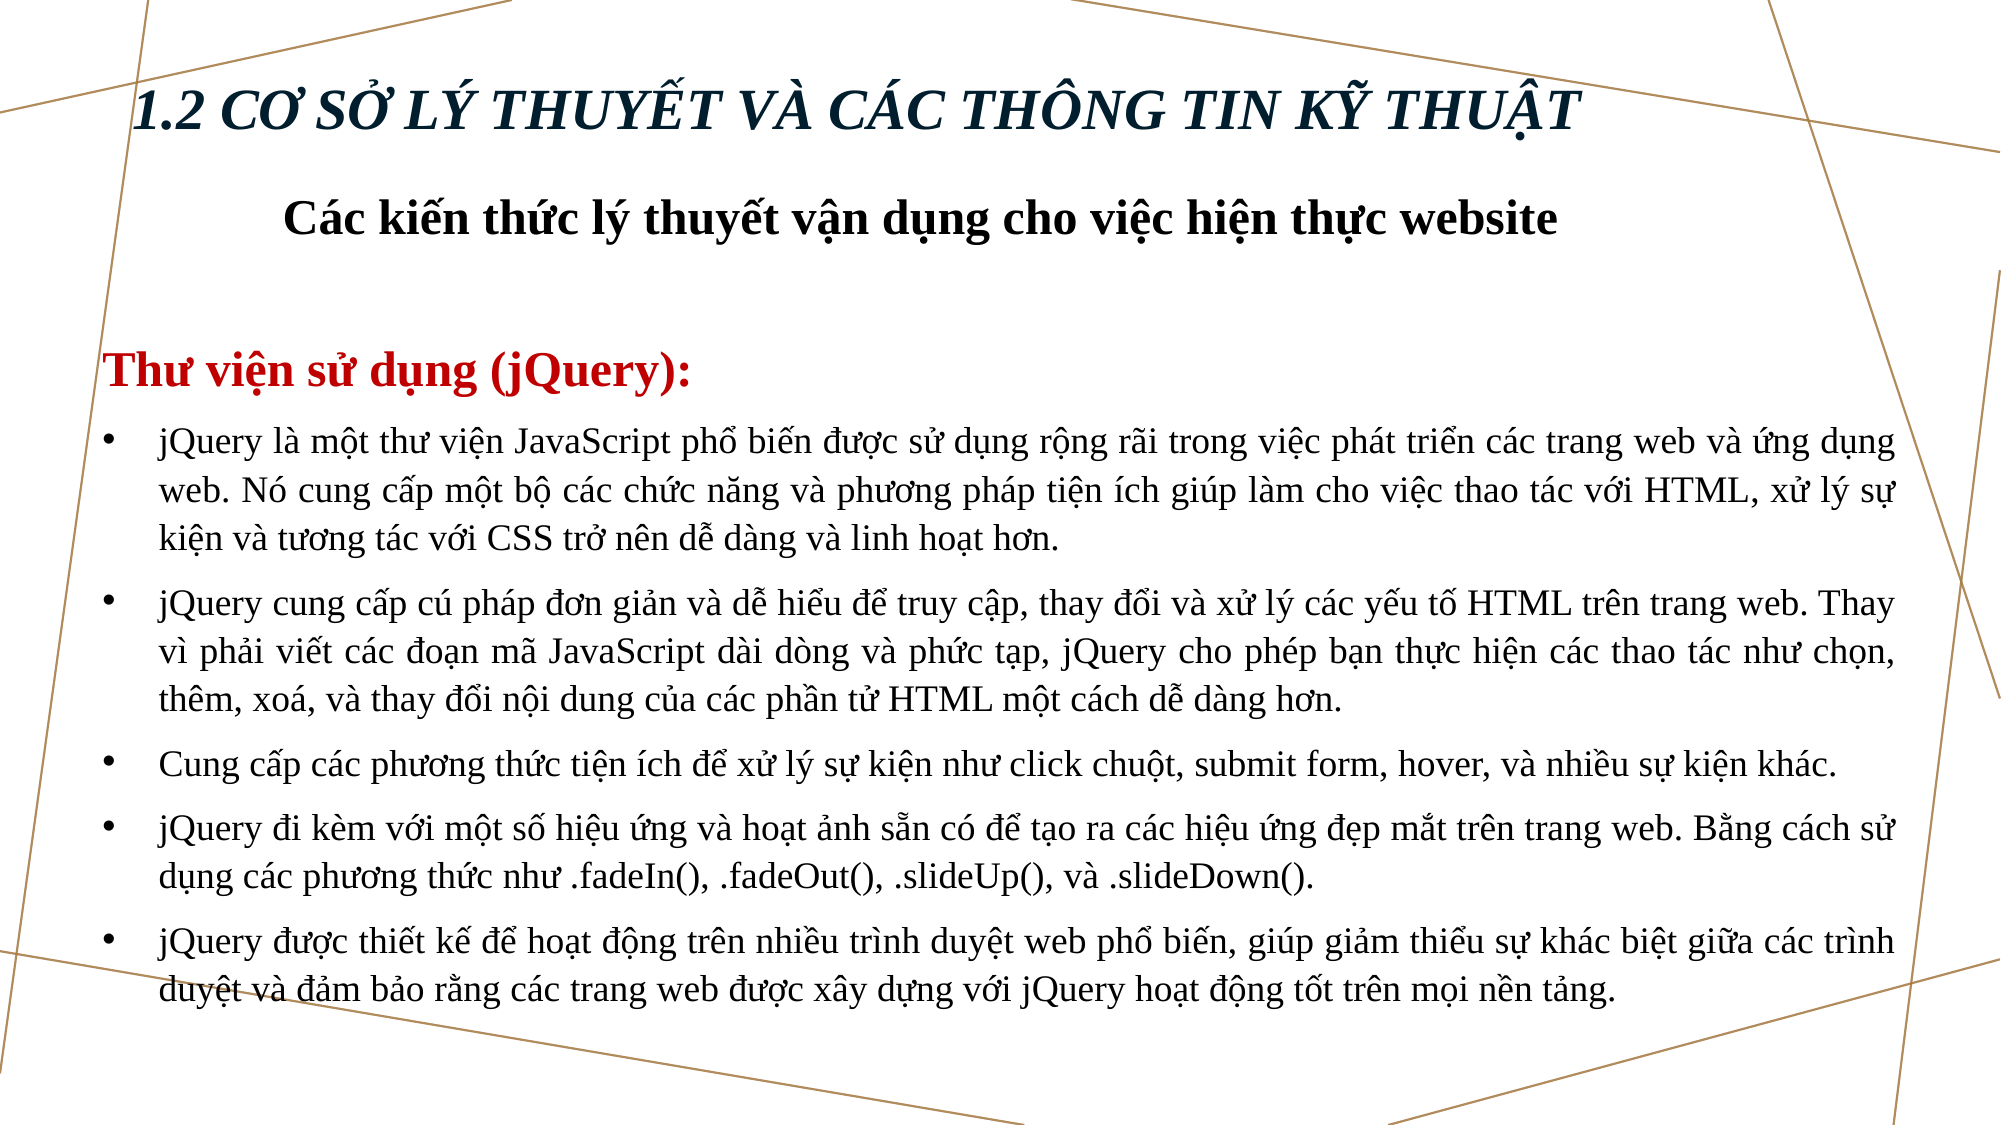

1.2 Cơ sở lý thuyết và các thông tin kỹ thuật
	Các kiến thức lý thuyết vận dụng cho việc hiện thực website
Thư viện sử dụng (jQuery):
jQuery là một thư viện JavaScript phổ biến được sử dụng rộng rãi trong việc phát triển các trang web và ứng dụng web. Nó cung cấp một bộ các chức năng và phương pháp tiện ích giúp làm cho việc thao tác với HTML, xử lý sự kiện và tương tác với CSS trở nên dễ dàng và linh hoạt hơn.
jQuery cung cấp cú pháp đơn giản và dễ hiểu để truy cập, thay đổi và xử lý các yếu tố HTML trên trang web. Thay vì phải viết các đoạn mã JavaScript dài dòng và phức tạp, jQuery cho phép bạn thực hiện các thao tác như chọn, thêm, xoá, và thay đổi nội dung của các phần tử HTML một cách dễ dàng hơn.
Cung cấp các phương thức tiện ích để xử lý sự kiện như click chuột, submit form, hover, và nhiều sự kiện khác.
jQuery đi kèm với một số hiệu ứng và hoạt ảnh sẵn có để tạo ra các hiệu ứng đẹp mắt trên trang web. Bằng cách sử dụng các phương thức như .fadeIn(), .fadeOut(), .slideUp(), và .slideDown().
jQuery được thiết kế để hoạt động trên nhiều trình duyệt web phổ biến, giúp giảm thiểu sự khác biệt giữa các trình duyệt và đảm bảo rằng các trang web được xây dựng với jQuery hoạt động tốt trên mọi nền tảng.